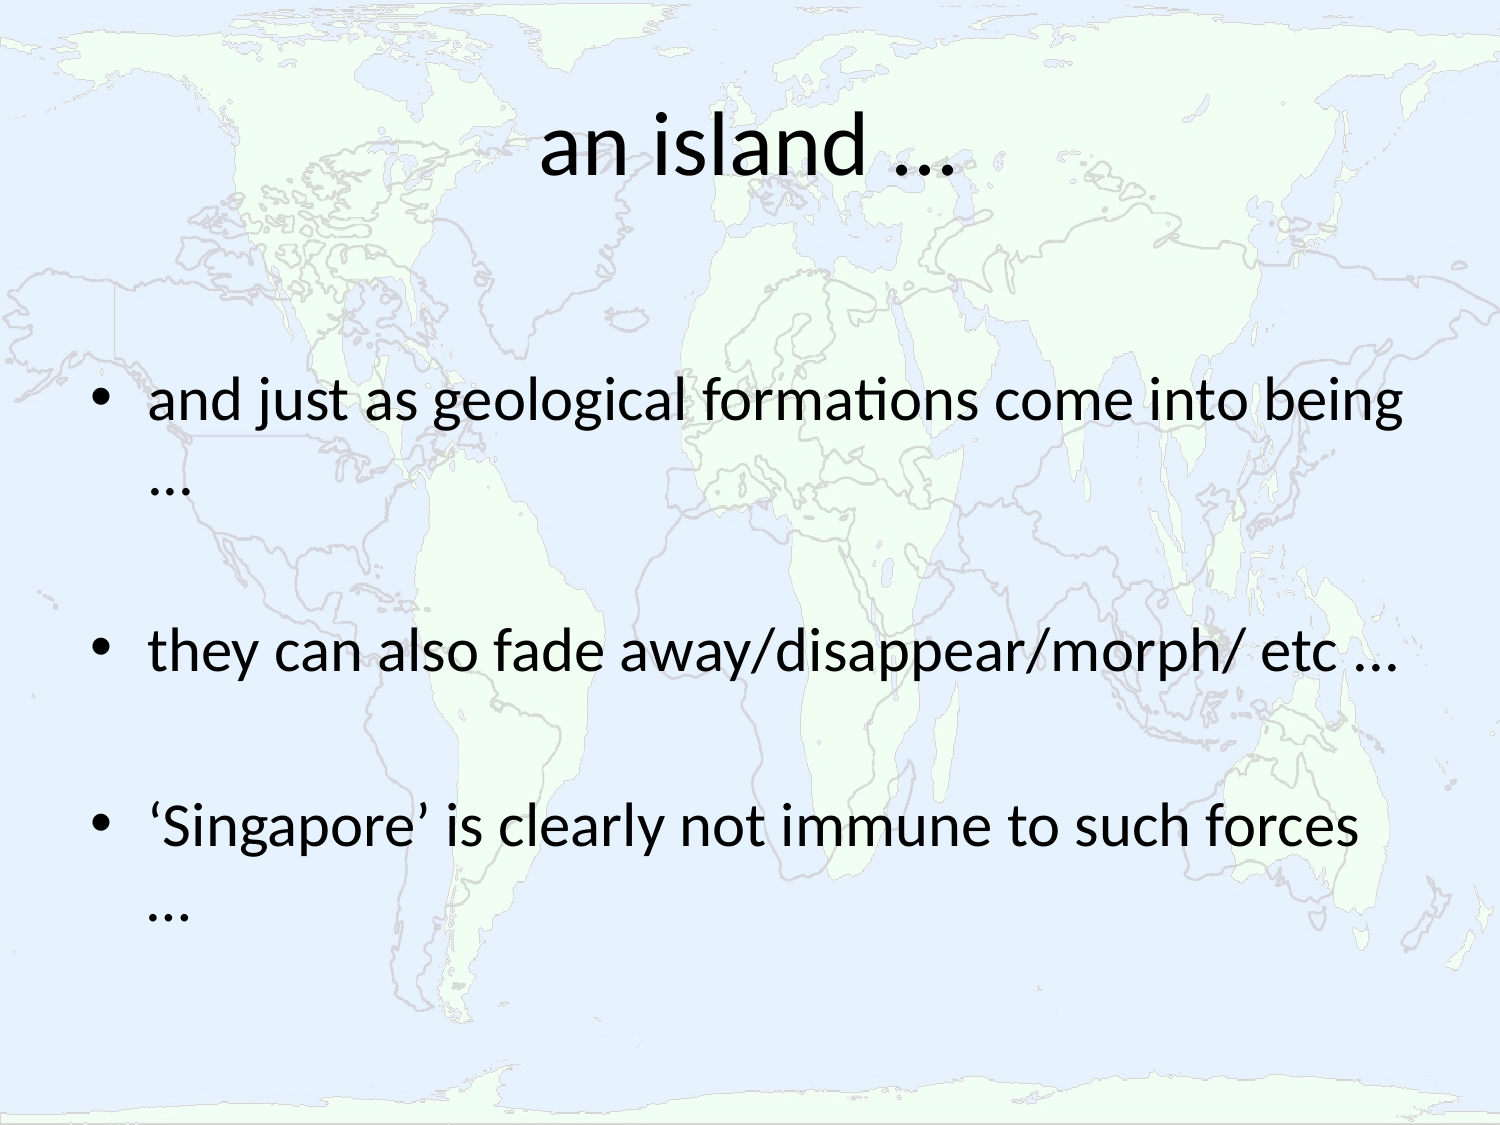

# an island ...

and just as geological formations come into being ...

they can also fade away/disappear/morph/ etc ...

‘Singapore’ is clearly not immune to such forces …